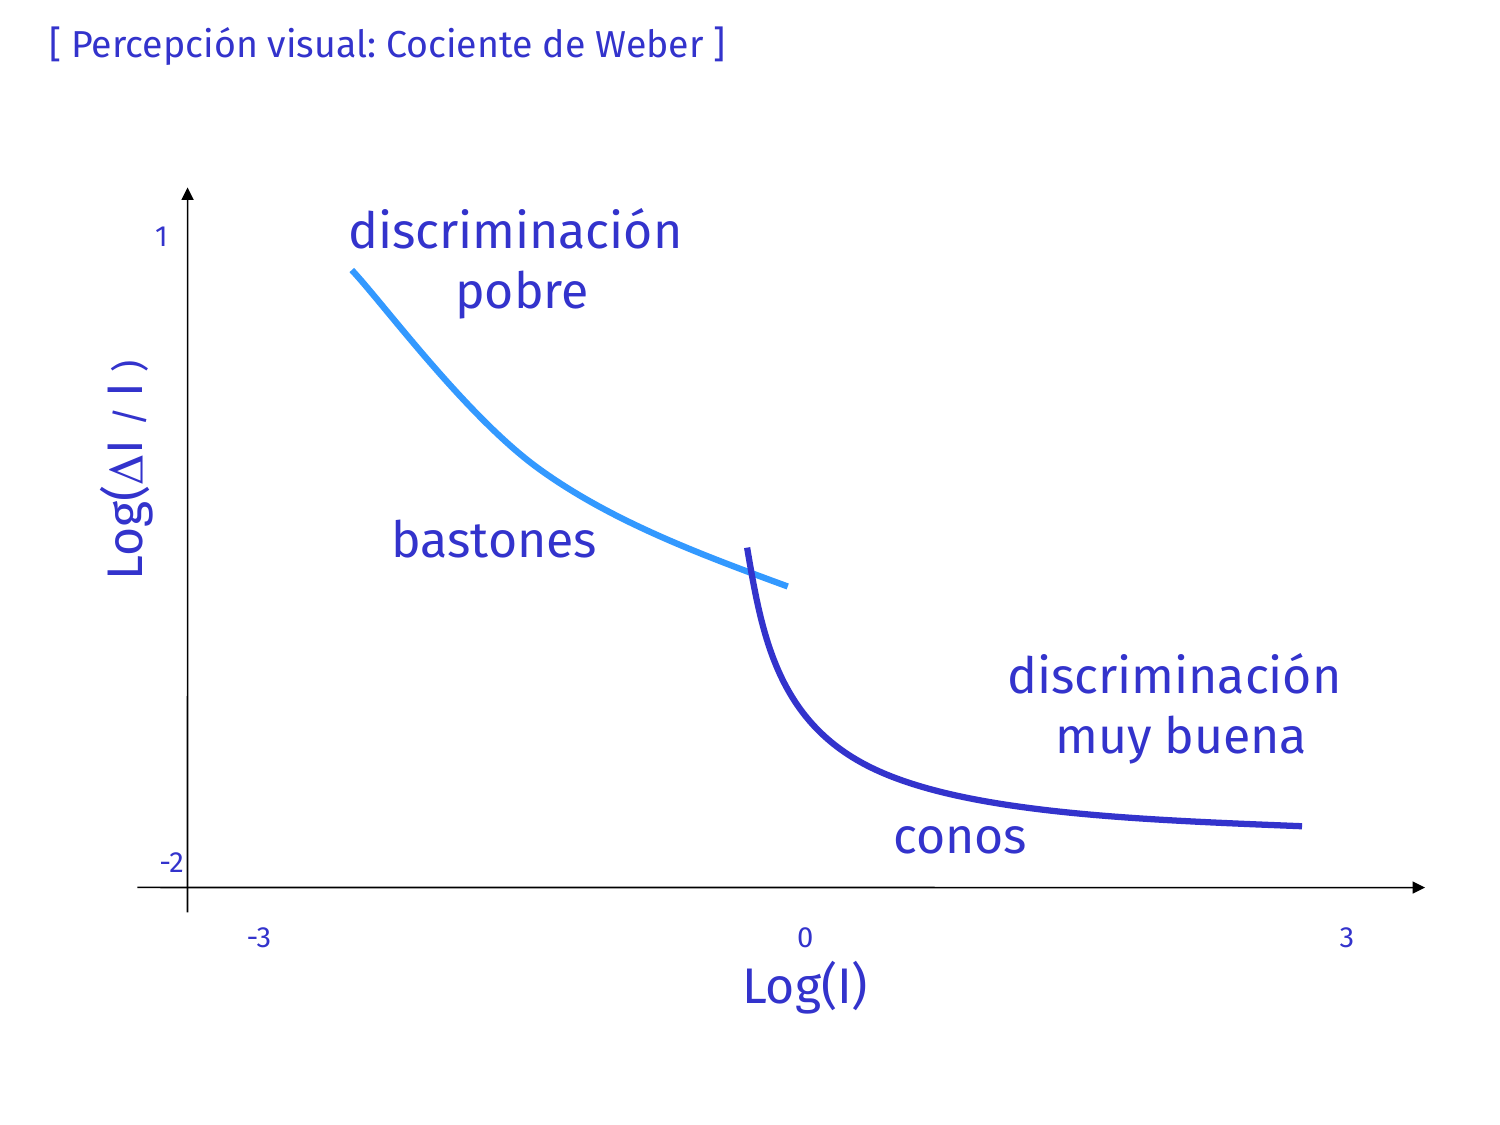

[ Percepción visual: Cociente de Weber ]

discriminación
pobre
1

Log(ΔI / I )
bastones

discriminación
muy buena
conos
-2

-3                                                                    0                                                                    3
Log(I)